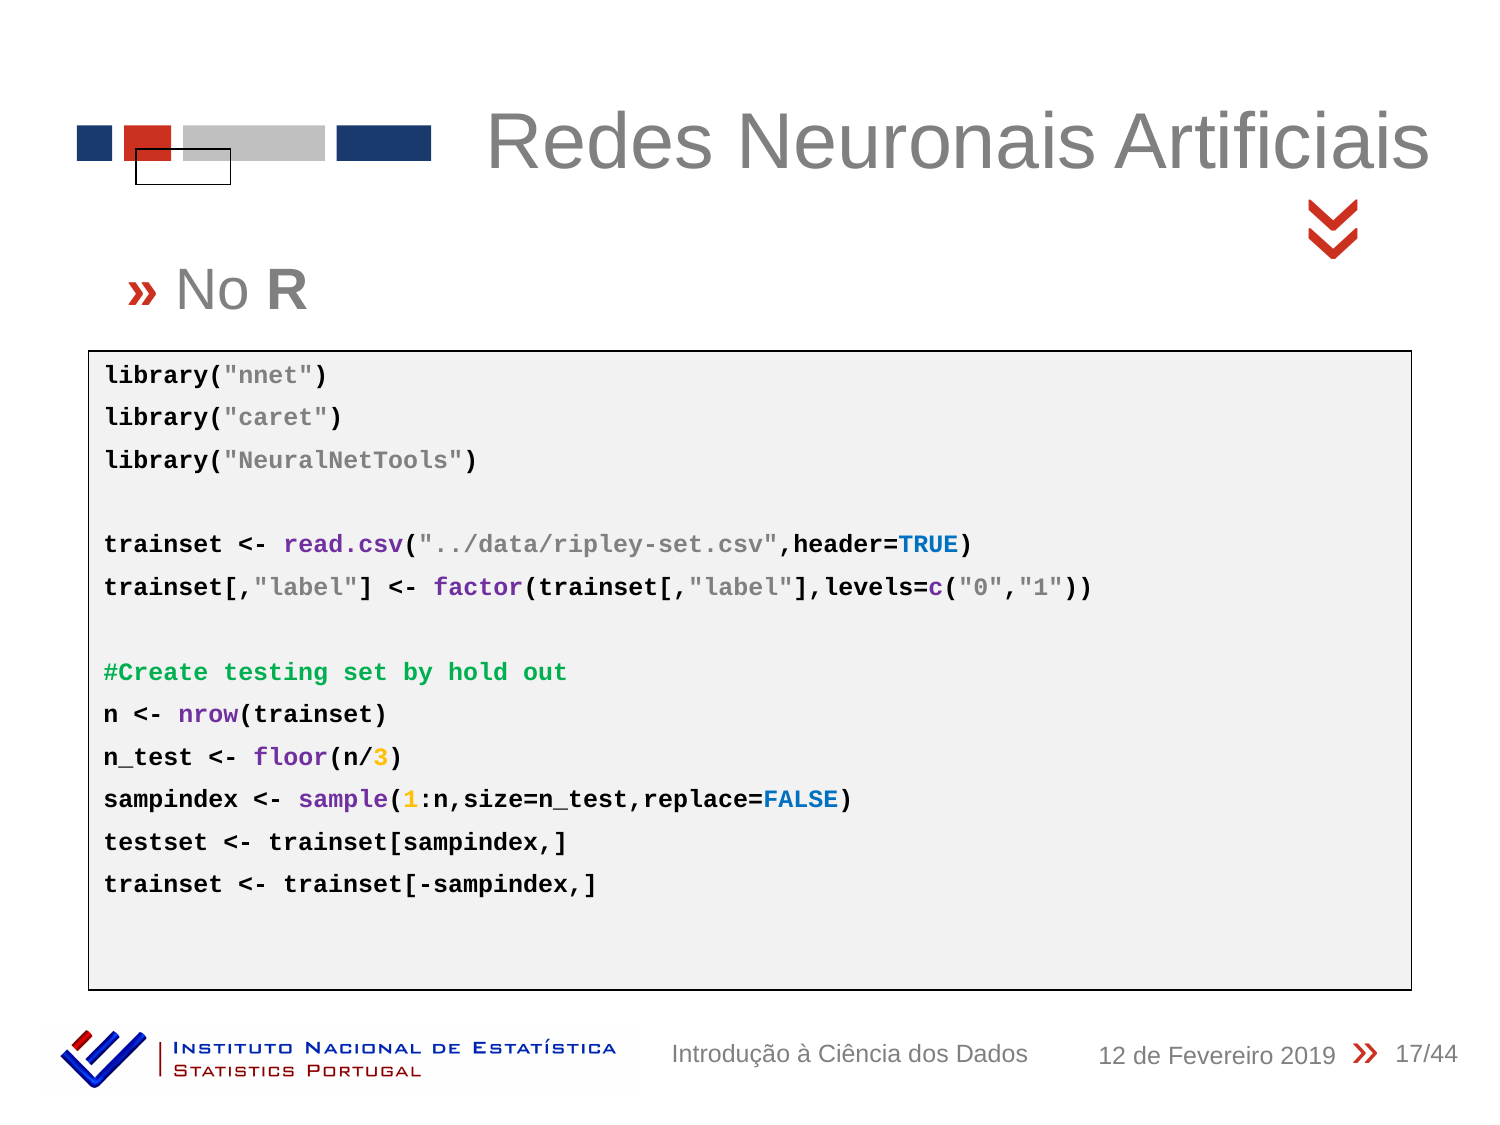

Redes Neuronais Artificiais
«
» No R
library("nnet")
library("caret")
library("NeuralNetTools")

trainset <- read.csv("../data/ripley-set.csv",header=TRUE)
trainset[,"label"] <- factor(trainset[,"label"],levels=c("0","1"))

#Create testing set by hold out
n <- nrow(trainset)
n_test <- floor(n/3)
sampindex <- sample(1:n,size=n_test,replace=FALSE)
testset <- trainset[sampindex,]
trainset <- trainset[-sampindex,]

17